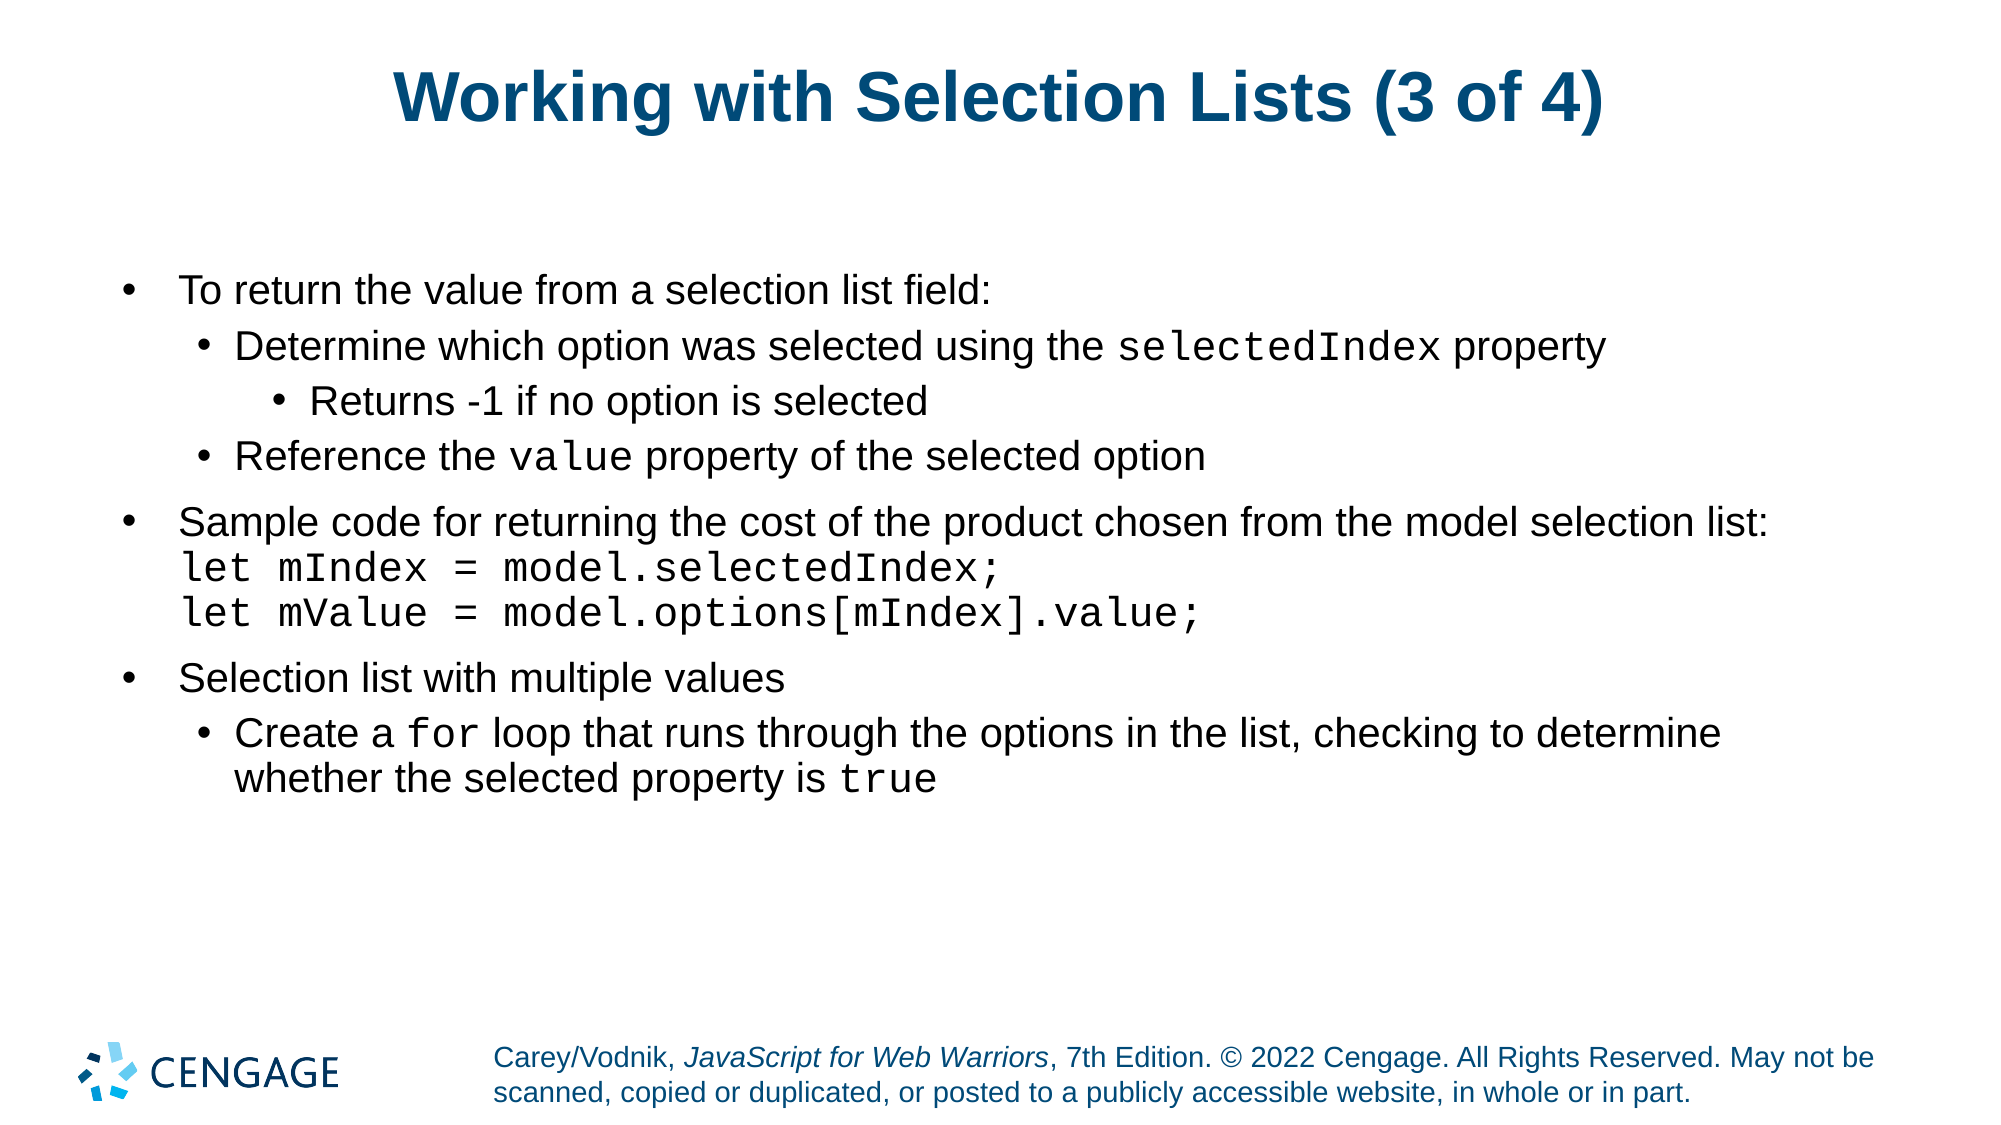

# Working with Selection Lists (3 of 4)
To return the value from a selection list field:
Determine which option was selected using the selectedIndex property
Returns -1 if no option is selected
Reference the value property of the selected option
Sample code for returning the cost of the product chosen from the model selection list:
let mIndex = model.selectedIndex;
let mValue = model.options[mIndex].value;
Selection list with multiple values
Create a for loop that runs through the options in the list, checking to determine whether the selected property is true